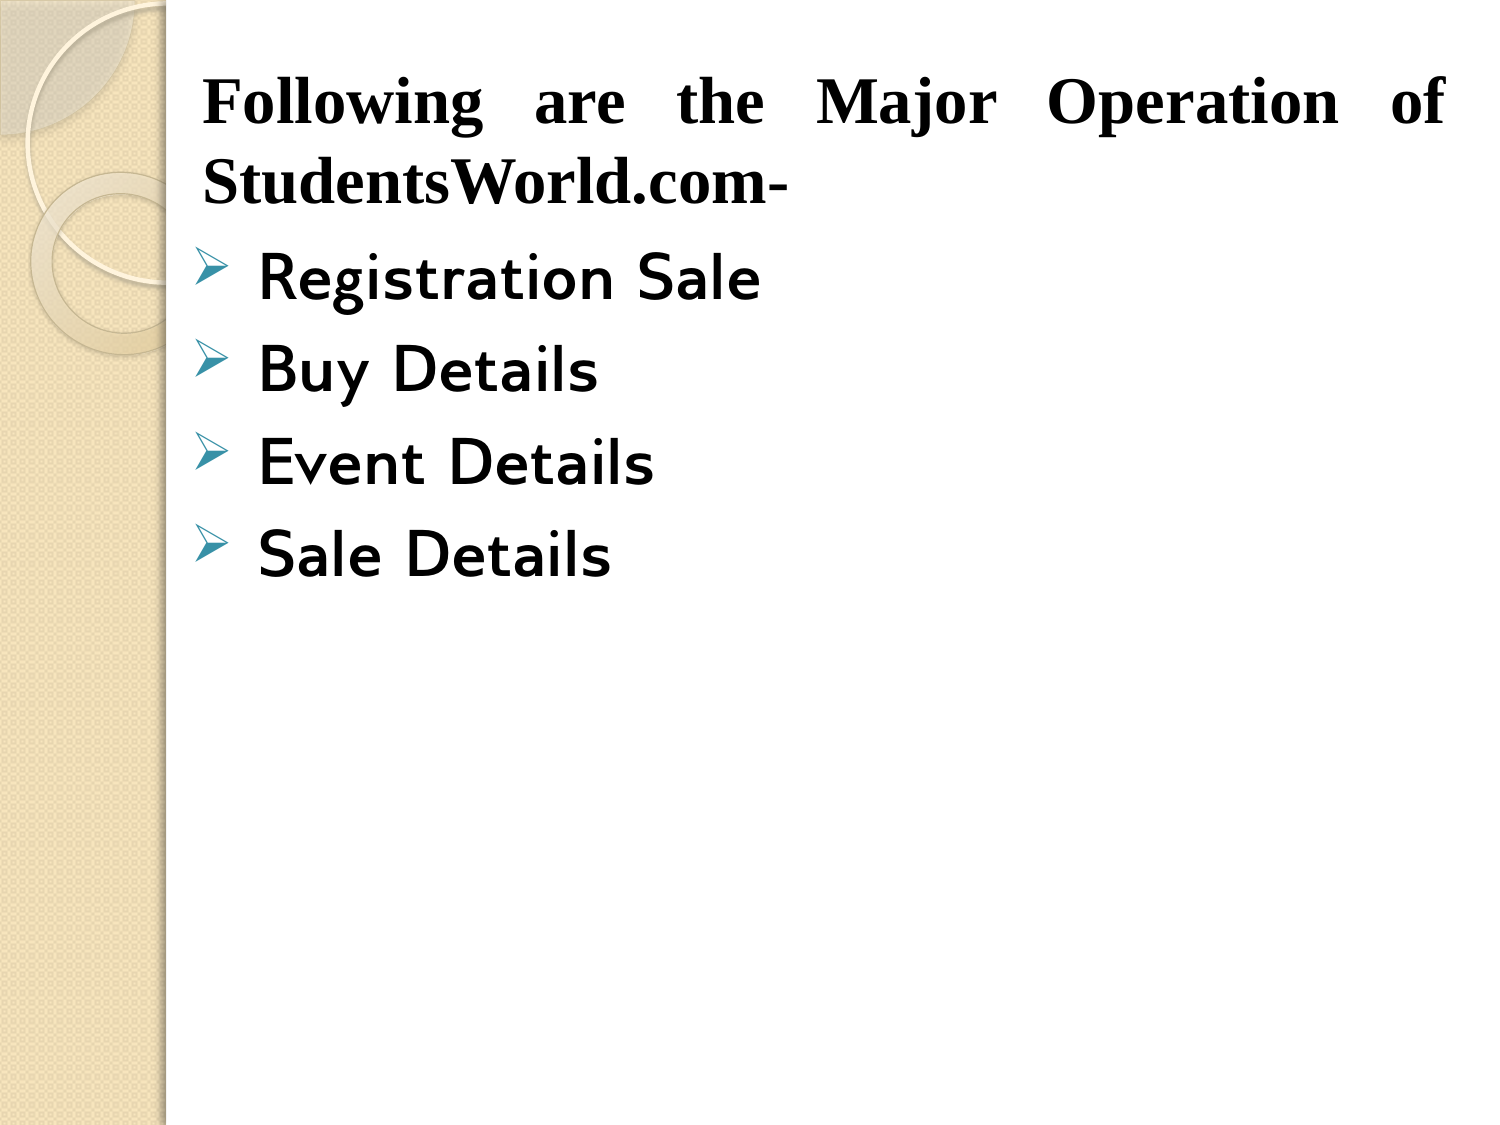

#
Following are the Major Operation of StudentsWorld.com-
 Registration Sale
 Buy Details
 Event Details
 Sale Details